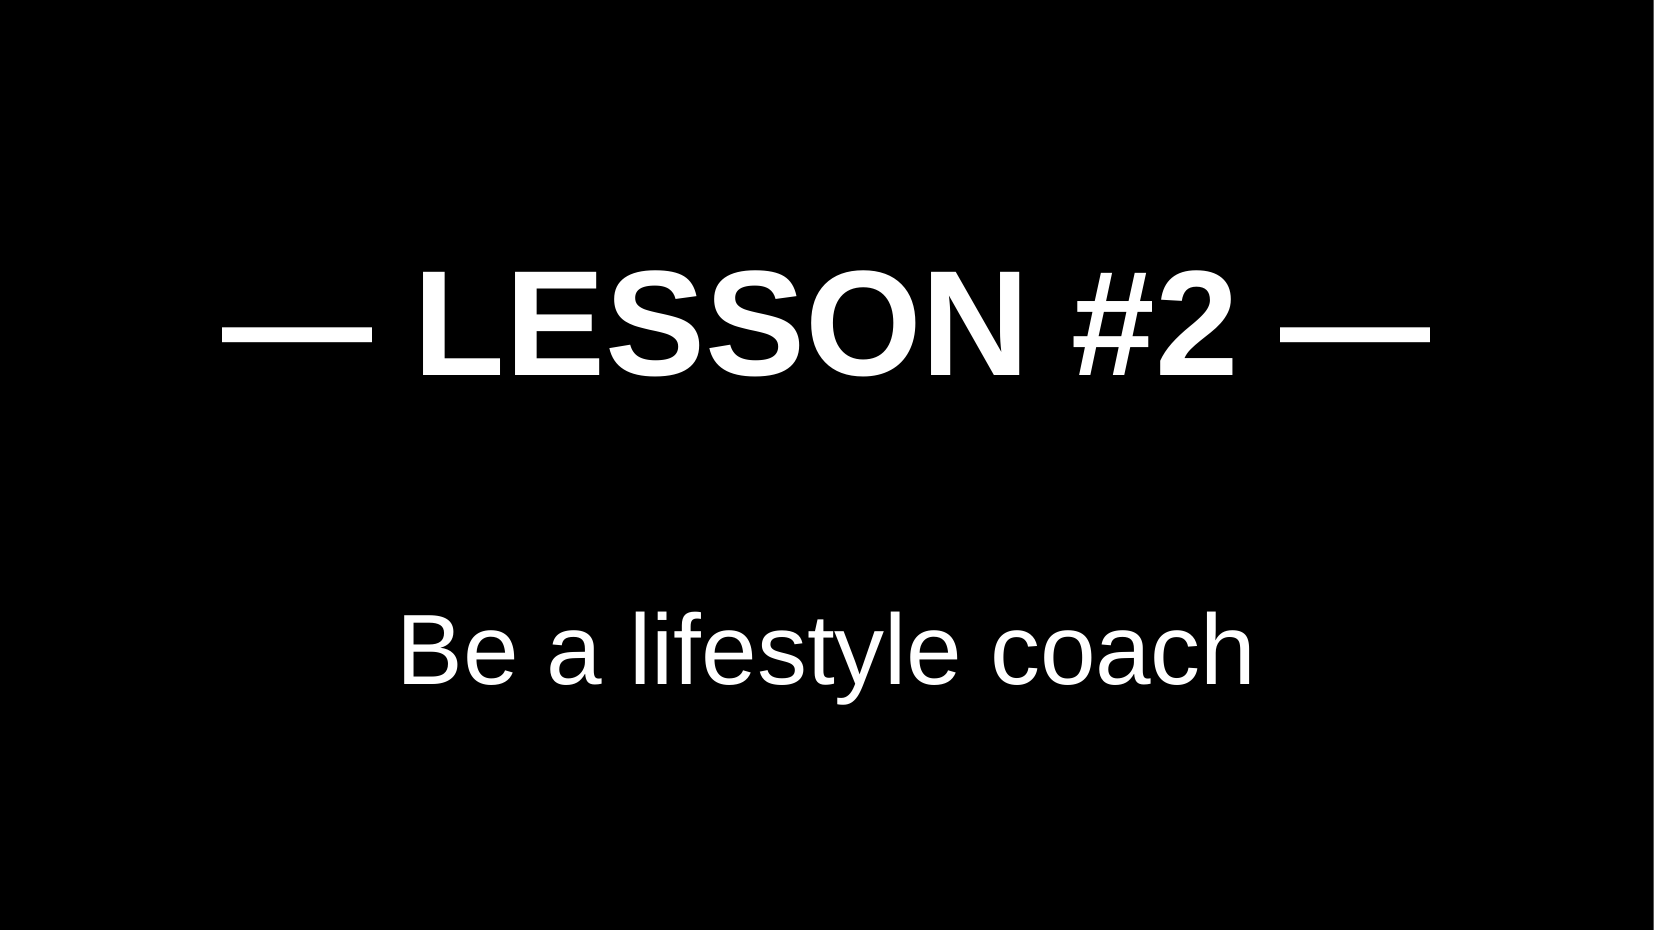

# — LESSON #2 —

Be a lifestyle coach